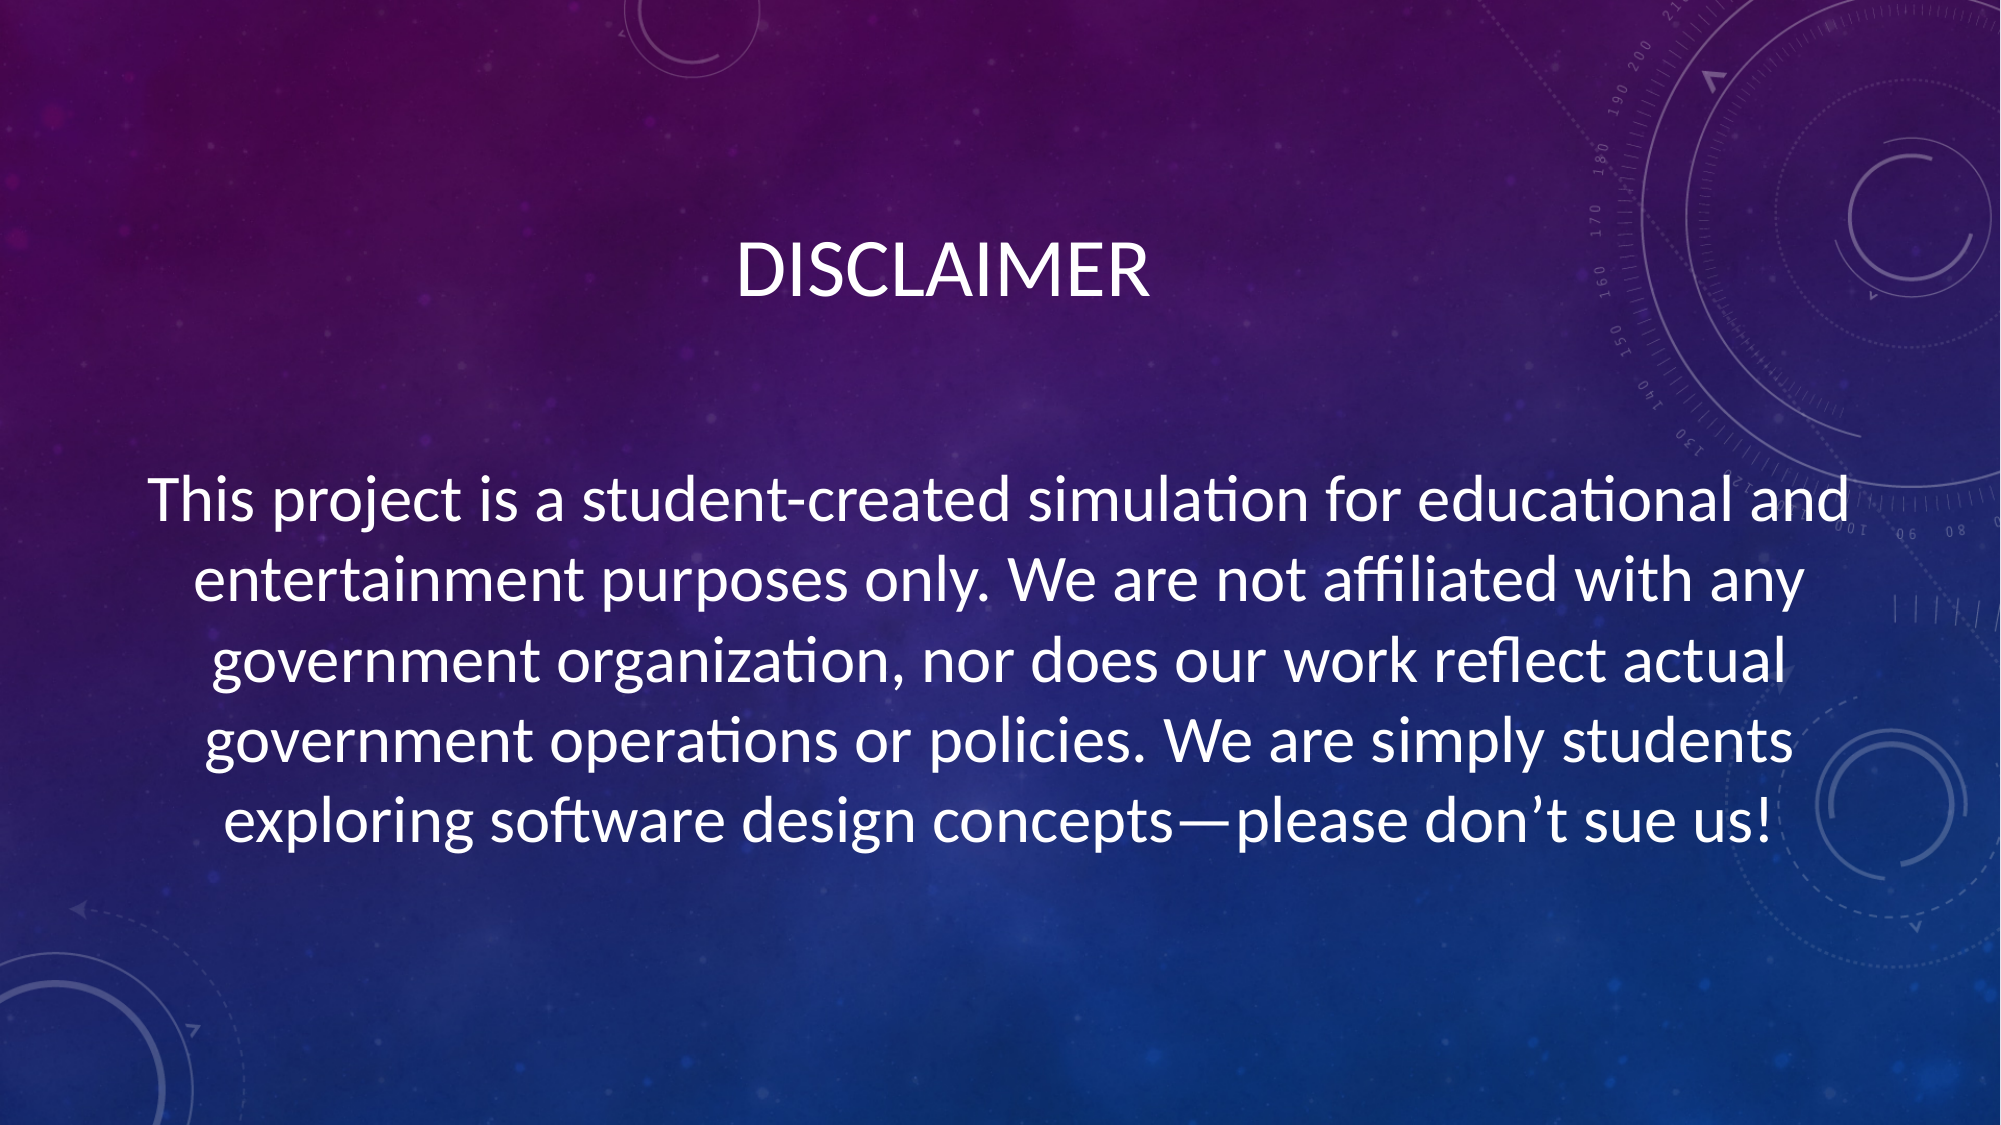

# Disclaimer
This project is a student-created simulation for educational and entertainment purposes only. We are not affiliated with any government organization, nor does our work reflect actual government operations or policies. We are simply students exploring software design concepts—please don’t sue us!